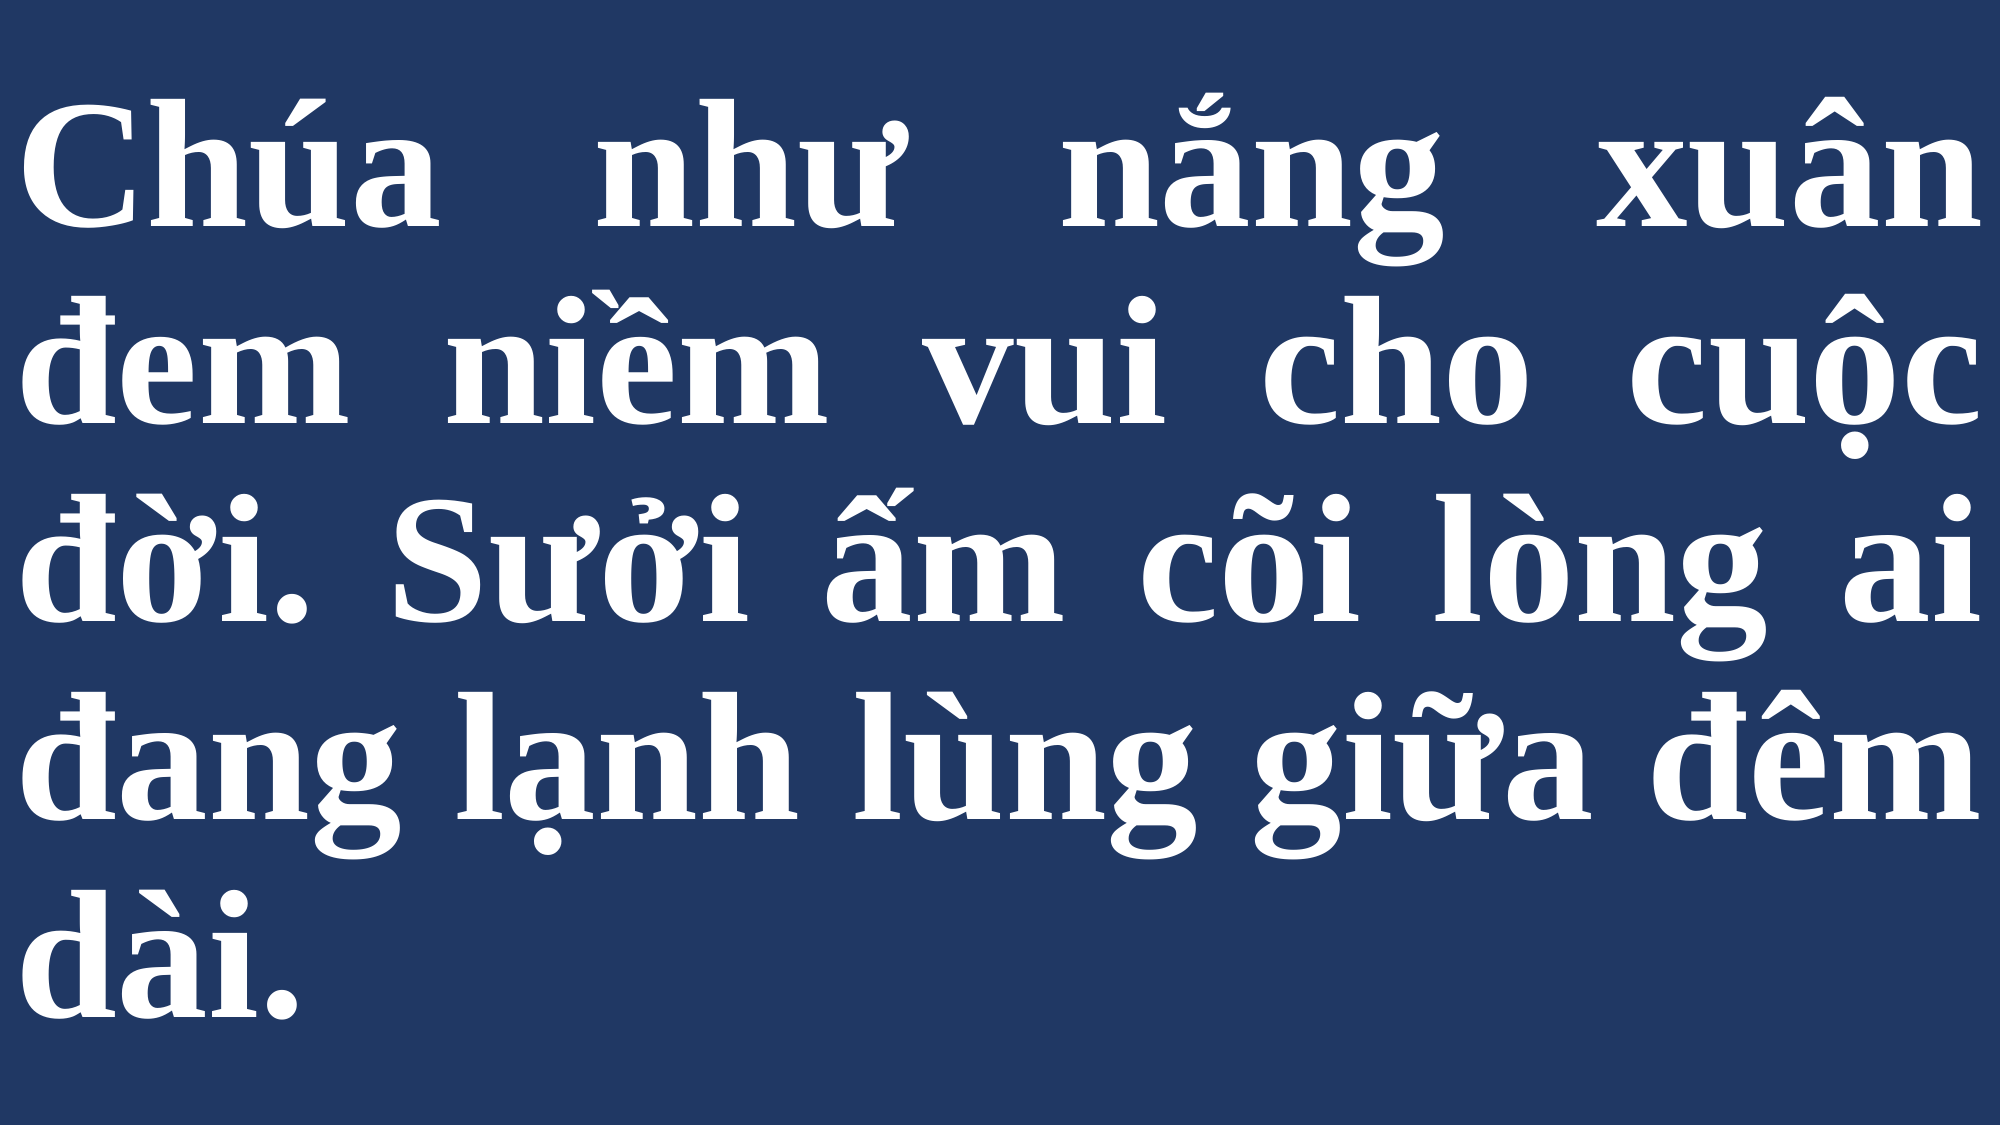

# Chúa như nắng xuân đem niềm vui cho cuộc đời. Sưởi ấm cõi lòng ai đang lạnh lùng giữa đêm dài.